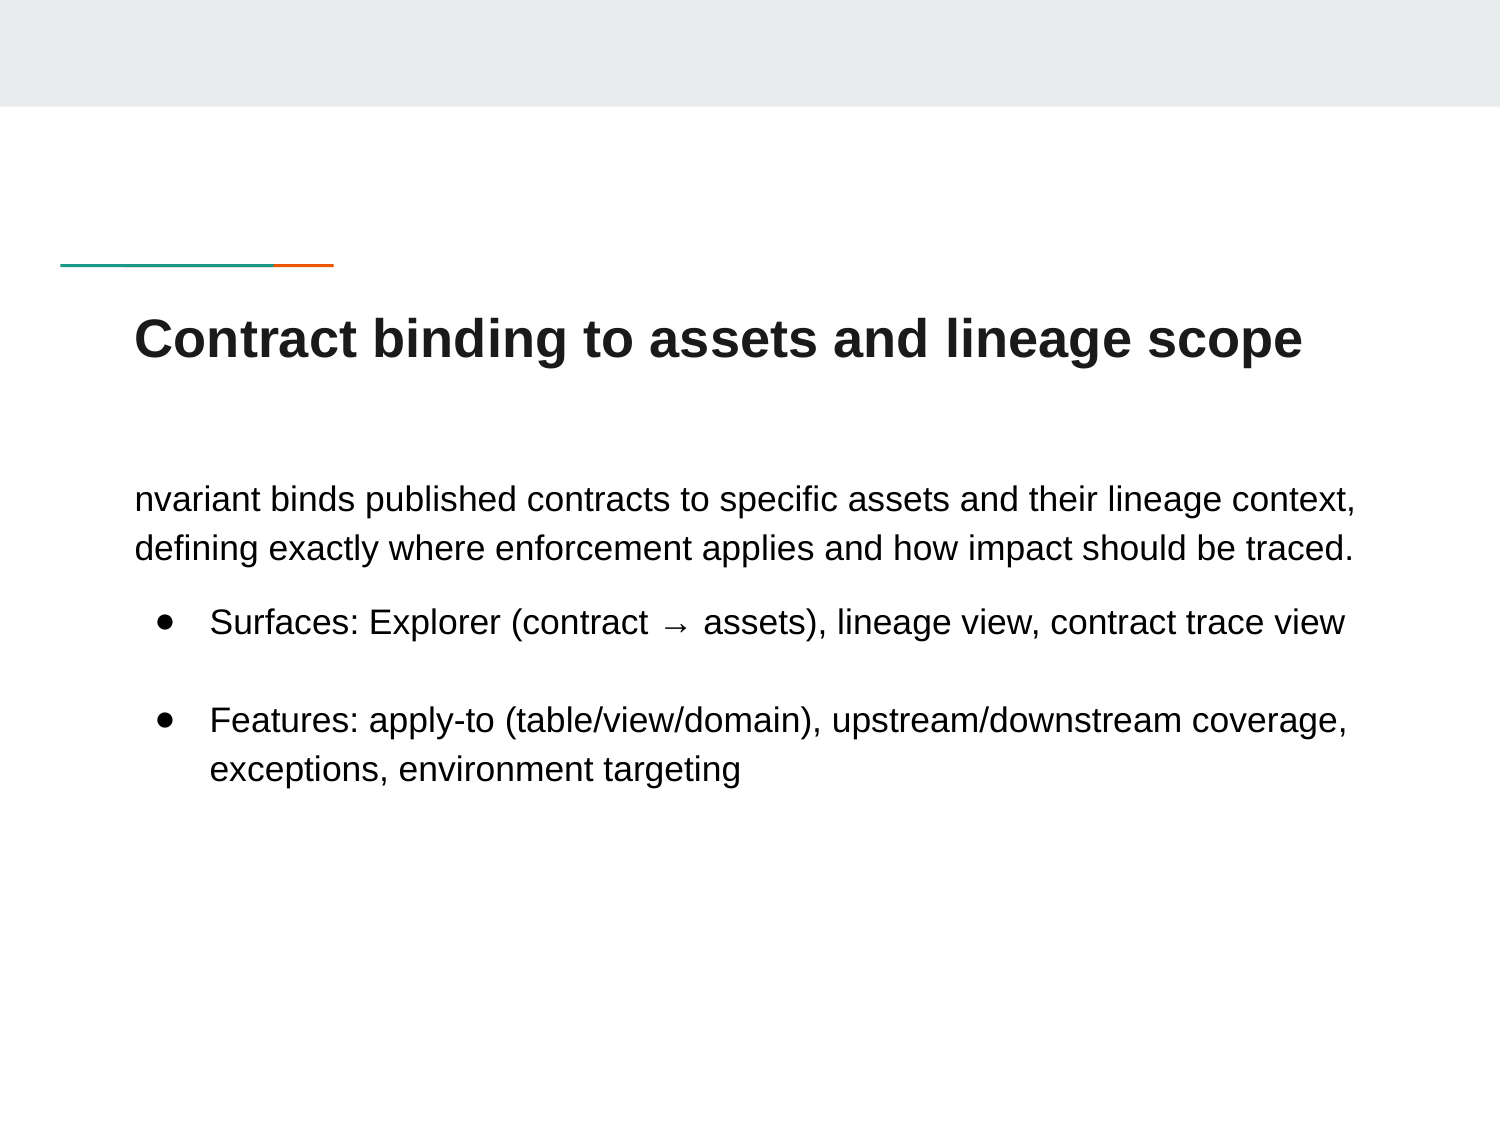

# Contract binding to assets and lineage scope
nvariant binds published contracts to specific assets and their lineage context, defining exactly where enforcement applies and how impact should be traced.
Surfaces: Explorer (contract → assets), lineage view, contract trace view
Features: apply-to (table/view/domain), upstream/downstream coverage, exceptions, environment targeting